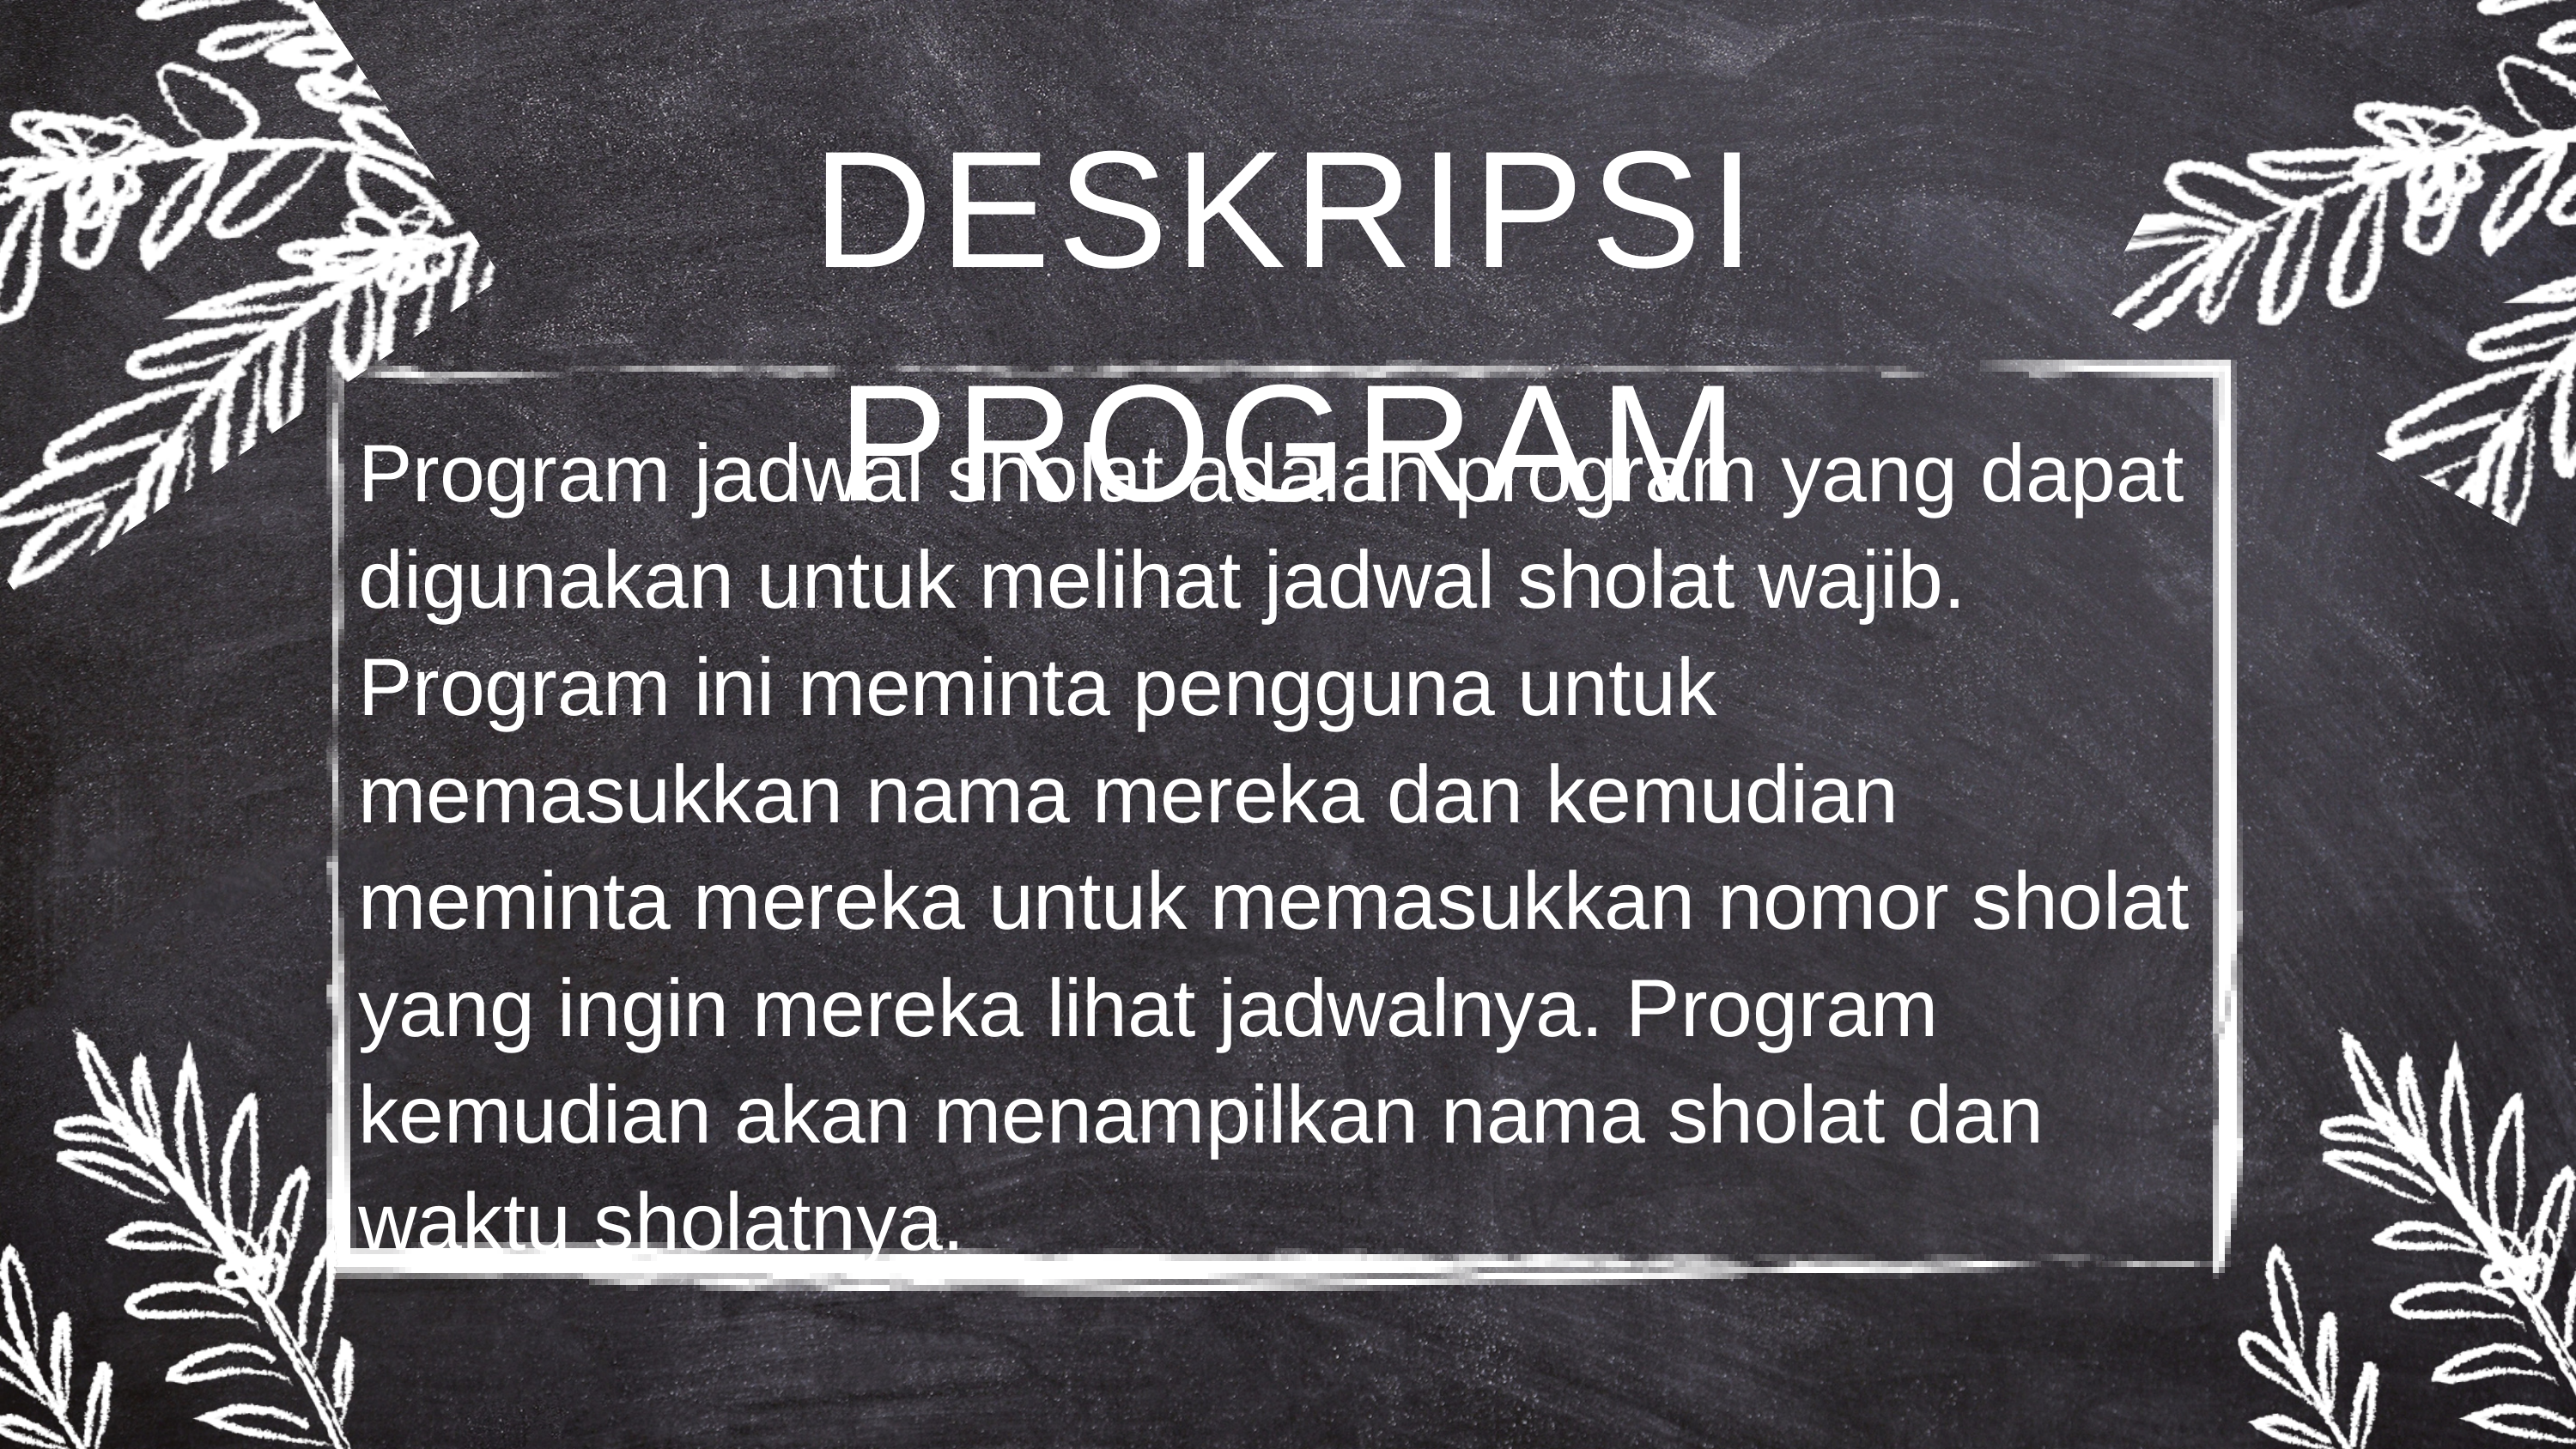

DESKRIPSI PROGRAM

Program jadwal sholat adalah program yang dapat digunakan untuk melihat jadwal sholat wajib. Program ini meminta pengguna untuk memasukkan nama mereka dan kemudian meminta mereka untuk memasukkan nomor sholat yang ingin mereka lihat jadwalnya. Program kemudian akan menampilkan nama sholat dan waktu sholatnya.